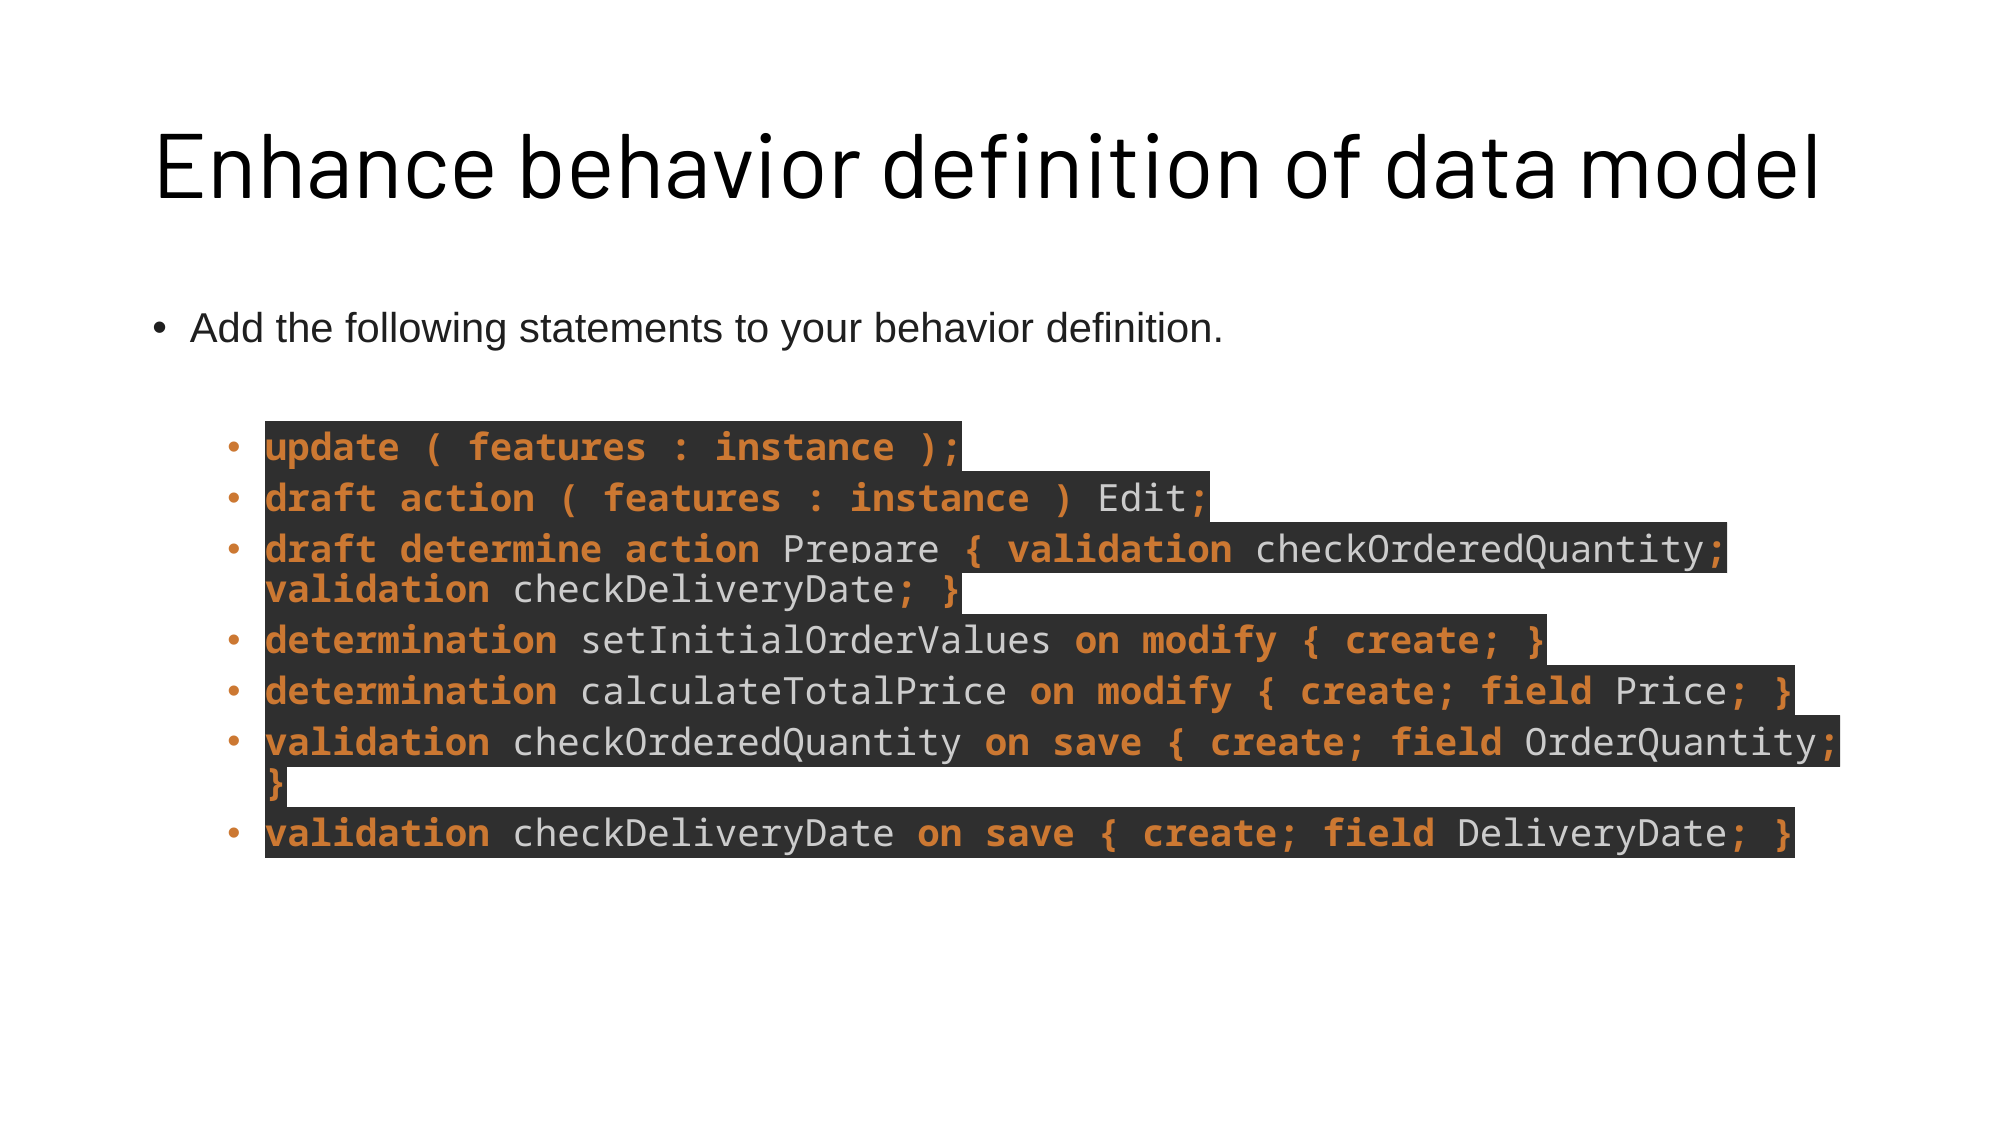

# Enhance behavior definition of data model
Add the following statements to your behavior definition.

update ( features : instance );
draft action ( features : instance ) Edit;
draft determine action Prepare { validation checkOrderedQuantity; validation checkDeliveryDate; }
determination setInitialOrderValues on modify { create; }
determination calculateTotalPrice on modify { create; field Price; }
validation checkOrderedQuantity on save { create; field OrderQuantity; }
validation checkDeliveryDate on save { create; field DeliveryDate; }